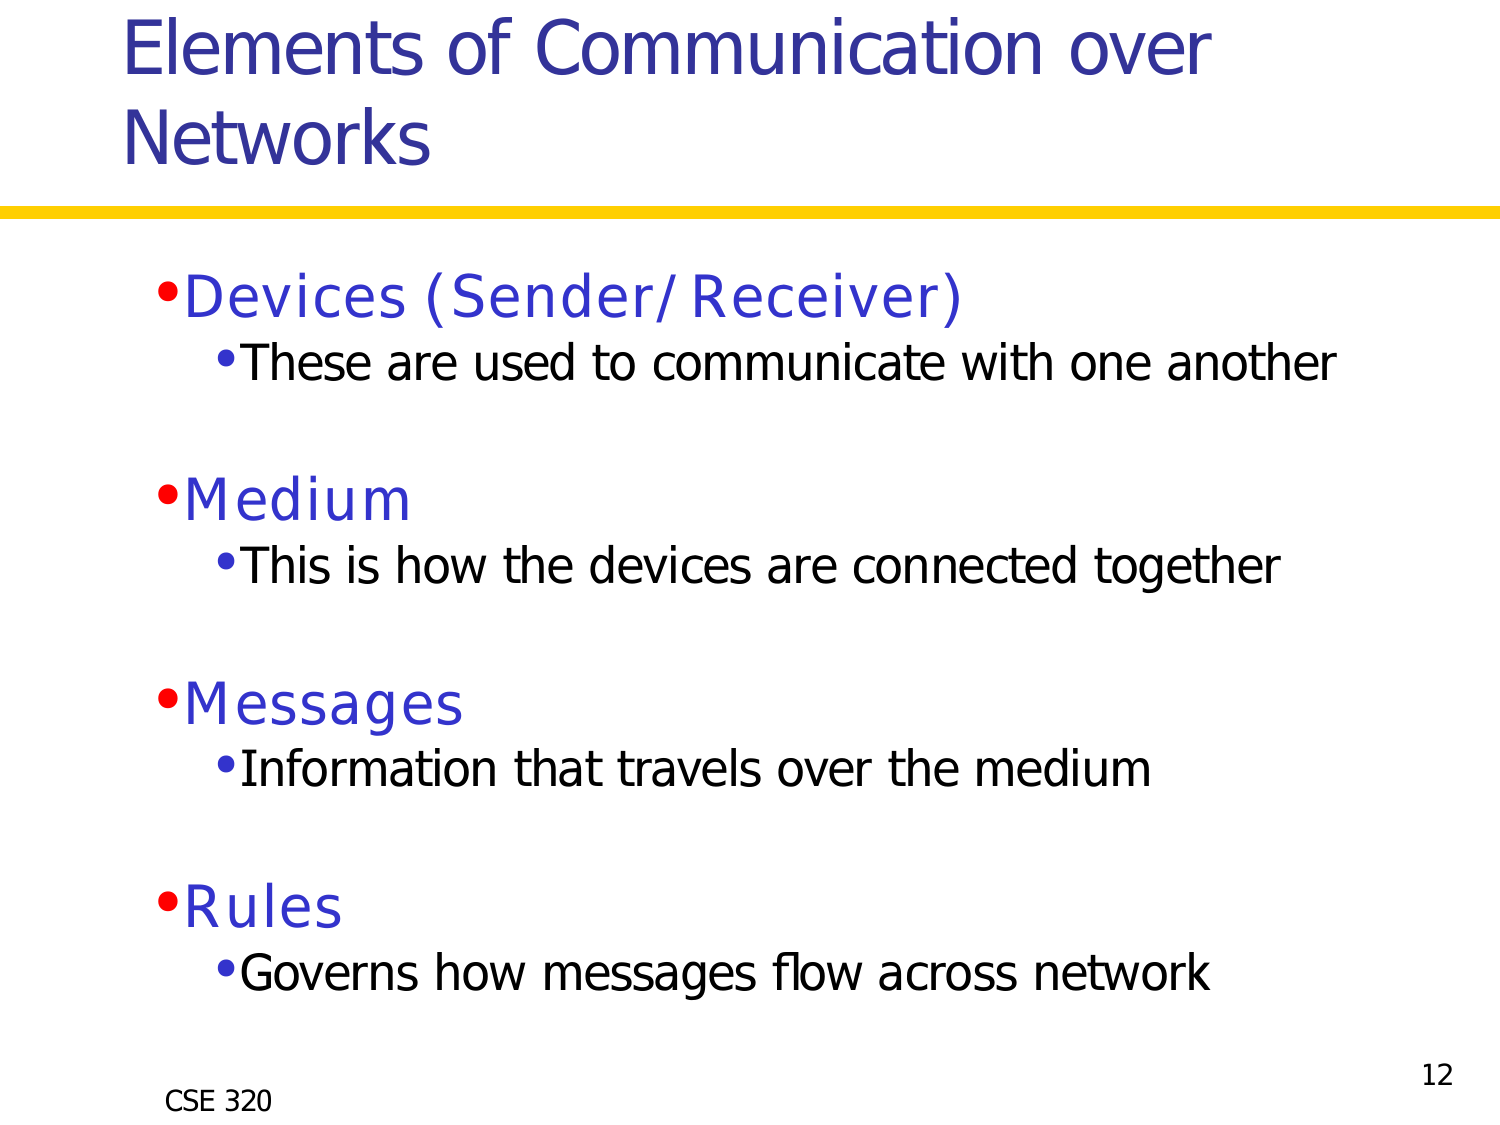

Elements of Communication over Networks
Devices (Sender/Receiver)
These are used to communicate with one another

Medium
This is how the devices are connected together

Messages
Information that travels over the medium

Rules
Governs how messages flow across network
12